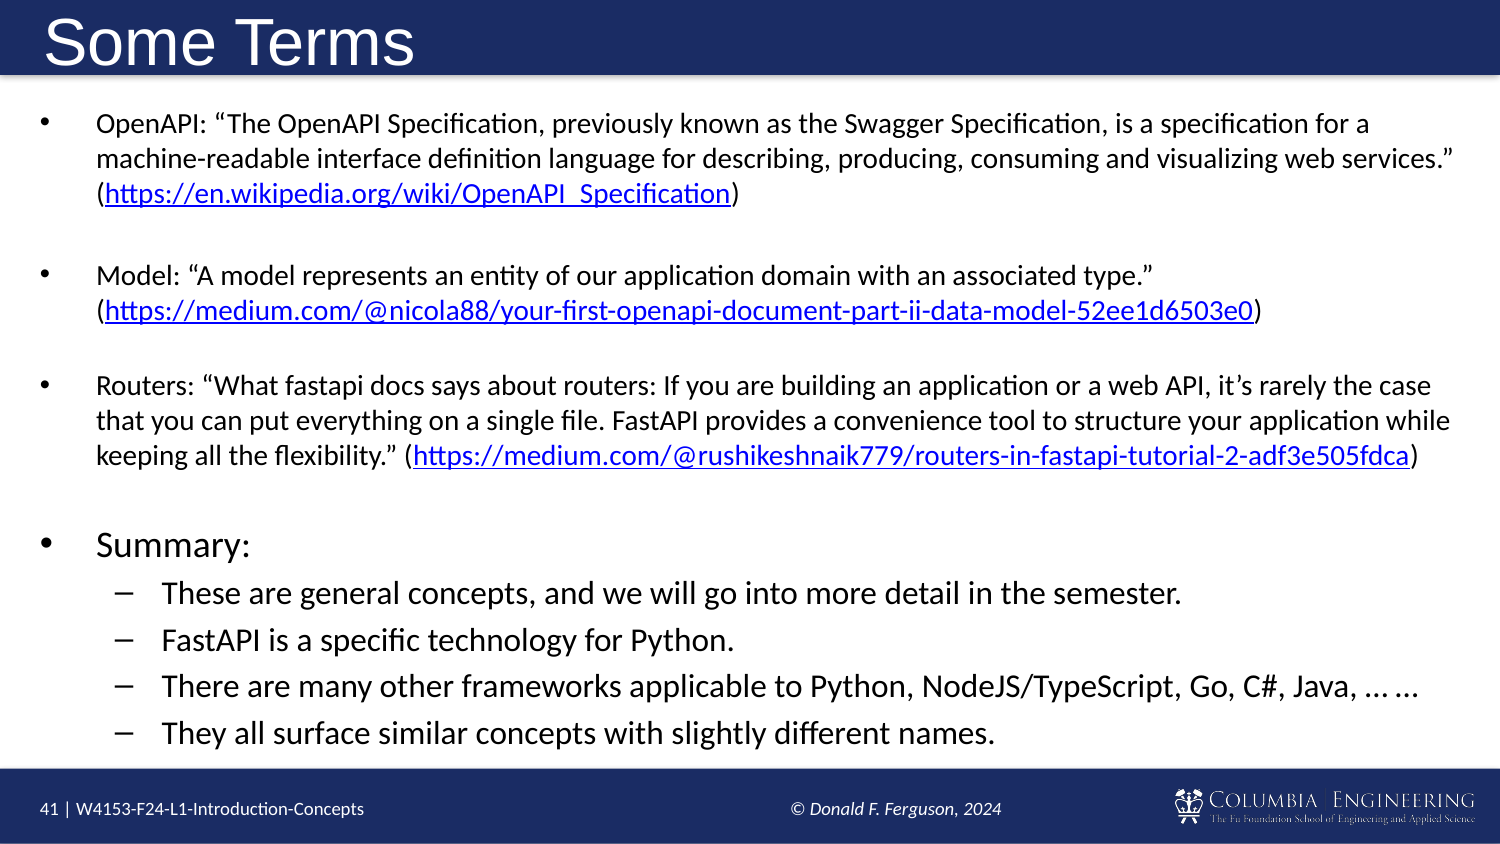

# Some Terms
OpenAPI: “The OpenAPI Specification, previously known as the Swagger Specification, is a specification for a machine-readable interface definition language for describing, producing, consuming and visualizing web services.”
(https://en.wikipedia.org/wiki/OpenAPI_Specification)

Model: “A model represents an entity of our application domain with an associated type.”
(https://medium.com/@nicola88/your-first-openapi-document-part-ii-data-model-52ee1d6503e0)
Routers: “What fastapi docs says about routers: If you are building an application or a web API, it’s rarely the case that you can put everything on a single file. FastAPI provides a convenience tool to structure your application while keeping all the flexibility.” (https://medium.com/@rushikeshnaik779/routers-in-fastapi-tutorial-2-adf3e505fdca)

Summary:
These are general concepts, and we will go into more detail in the semester.
FastAPI is a specific technology for Python.
There are many other frameworks applicable to Python, NodeJS/TypeScript, Go, C#, Java, … …
They all surface similar concepts with slightly different names.